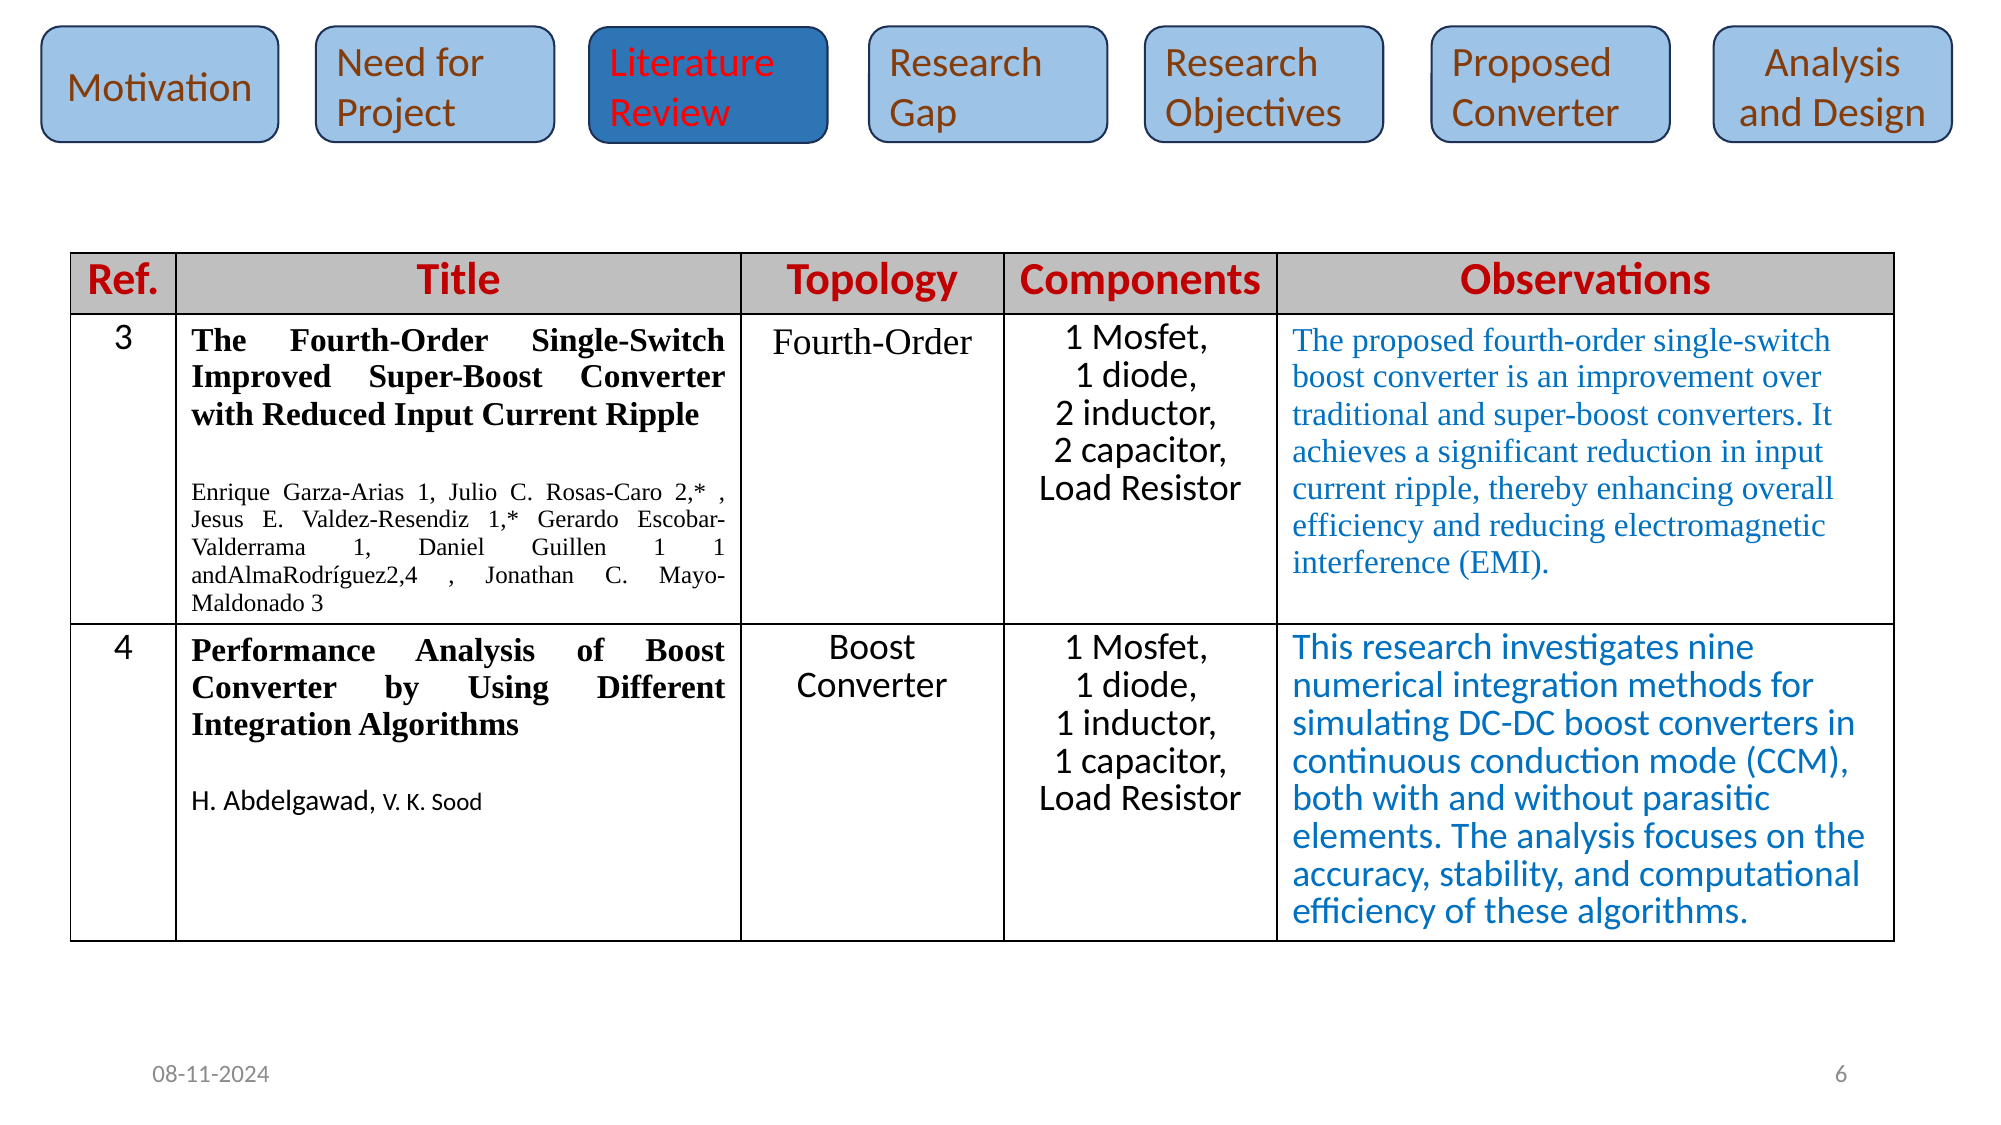

Research Gap
Research Objectives
Proposed Converter
Need for Project

Analysis and Design

Motivation
Literature Review
| Ref. | Title | Topology | Components | Observations |
| --- | --- | --- | --- | --- |
| 3 | The Fourth-Order Single-Switch Improved Super-Boost Converter with Reduced Input Current Ripple Enrique Garza-Arias 1, Julio C. Rosas-Caro 2,\* , Jesus E. Valdez-Resendiz 1,\* Gerardo Escobar-Valderrama 1, Daniel Guillen 1 1 andAlmaRodríguez2,4 , Jonathan C. Mayo-Maldonado 3 | Fourth-Order | 1 Mosfet, 1 diode, 2 inductor, 2 capacitor, Load Resistor | The proposed fourth-order single-switch boost converter is an improvement over traditional and super-boost converters. It achieves a significant reduction in input current ripple, thereby enhancing overall efficiency and reducing electromagnetic interference (EMI). |
| 4 | Performance Analysis of Boost Converter by Using Different Integration Algorithms H. Abdelgawad, V. K. Sood | Boost Converter | 1 Mosfet, 1 diode, 1 inductor, 1 capacitor, Load Resistor | This research investigates nine numerical integration methods for simulating DC-DC boost converters in continuous conduction mode (CCM), both with and without parasitic elements. The analysis focuses on the accuracy, stability, and computational efficiency of these algorithms. |
08-11-2024
6